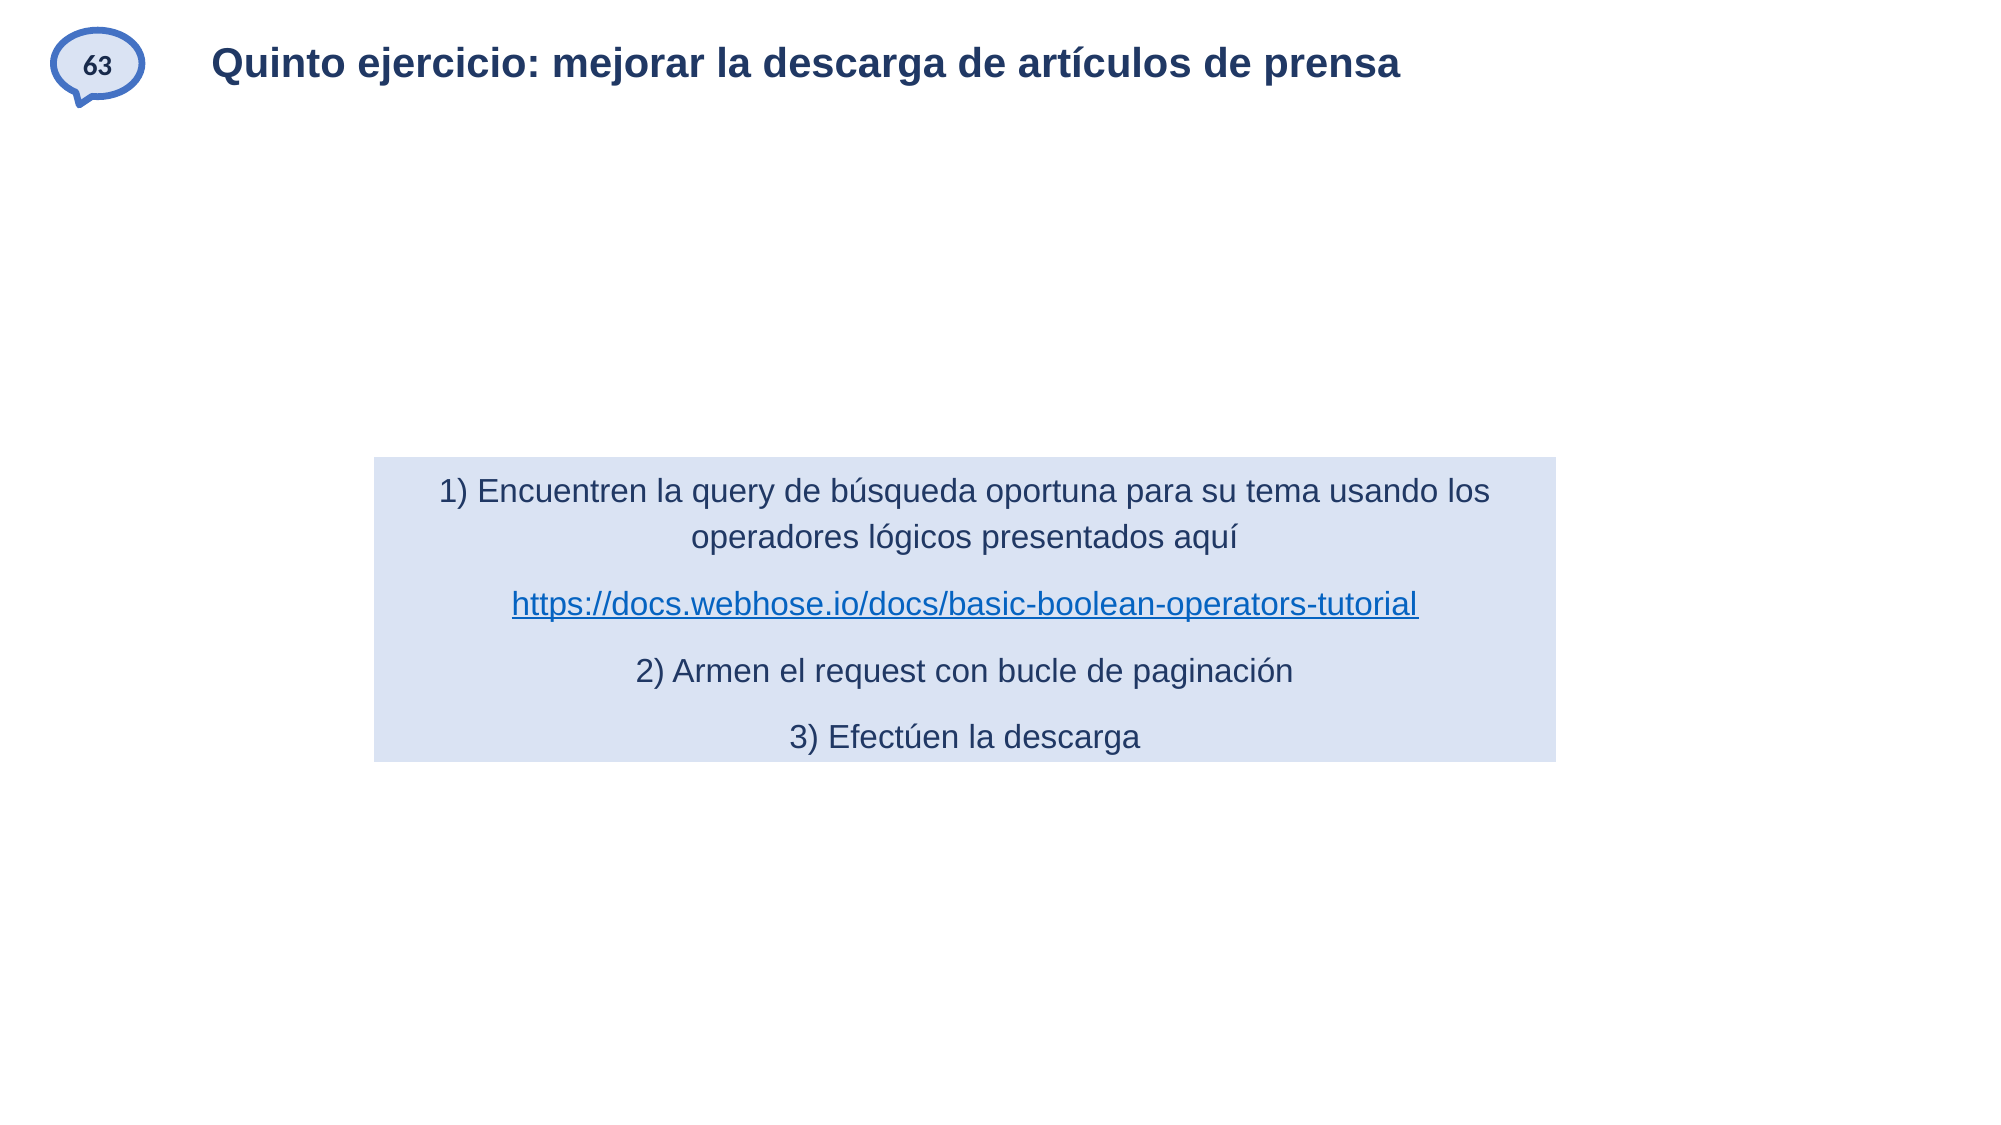

63
# Quinto ejercicio: mejorar la descarga de artículos de prensa
1) Encuentren la query de búsqueda oportuna para su tema usando los operadores lógicos presentados aquí
https://docs.webhose.io/docs/basic-boolean-operators-tutorial
2) Armen el request con bucle de paginación
3) Efectúen la descarga